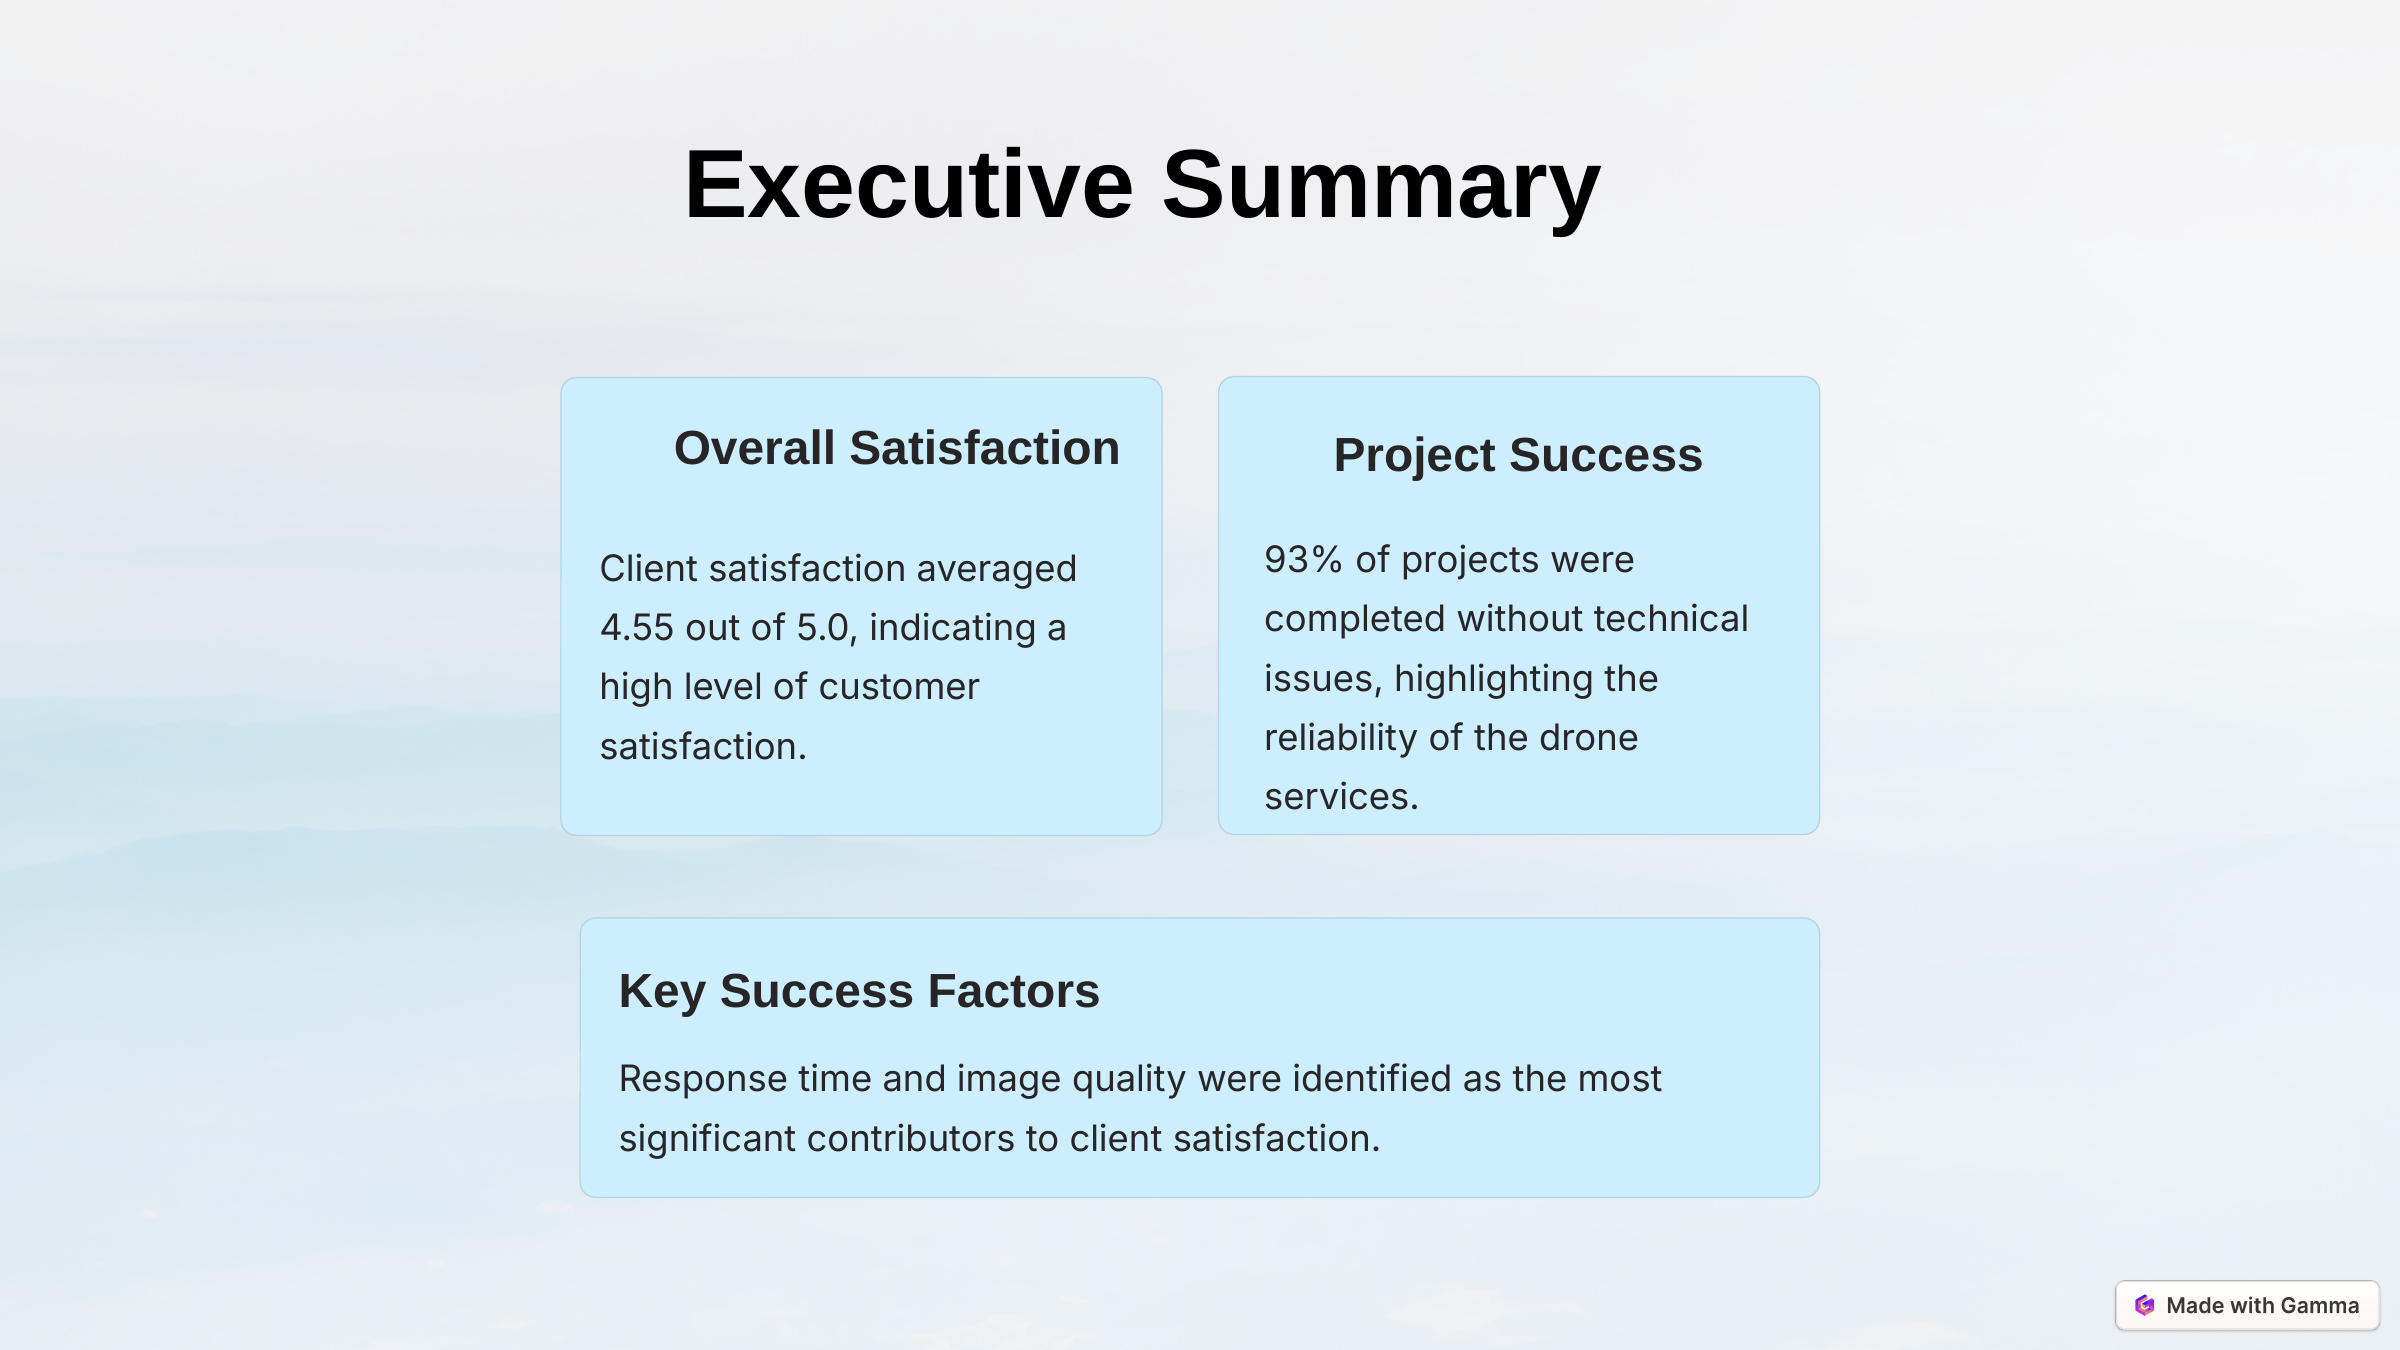

Executive Summary

Overall Satisfaction
Project Success
93% of projects were completed without technical issues, highlighting the reliability of the drone services.
Client satisfaction averaged 4.55 out of 5.0, indicating a high level of customer satisfaction.

Key Success Factors
Response time and image quality were identified as the most significant contributors to client satisfaction.